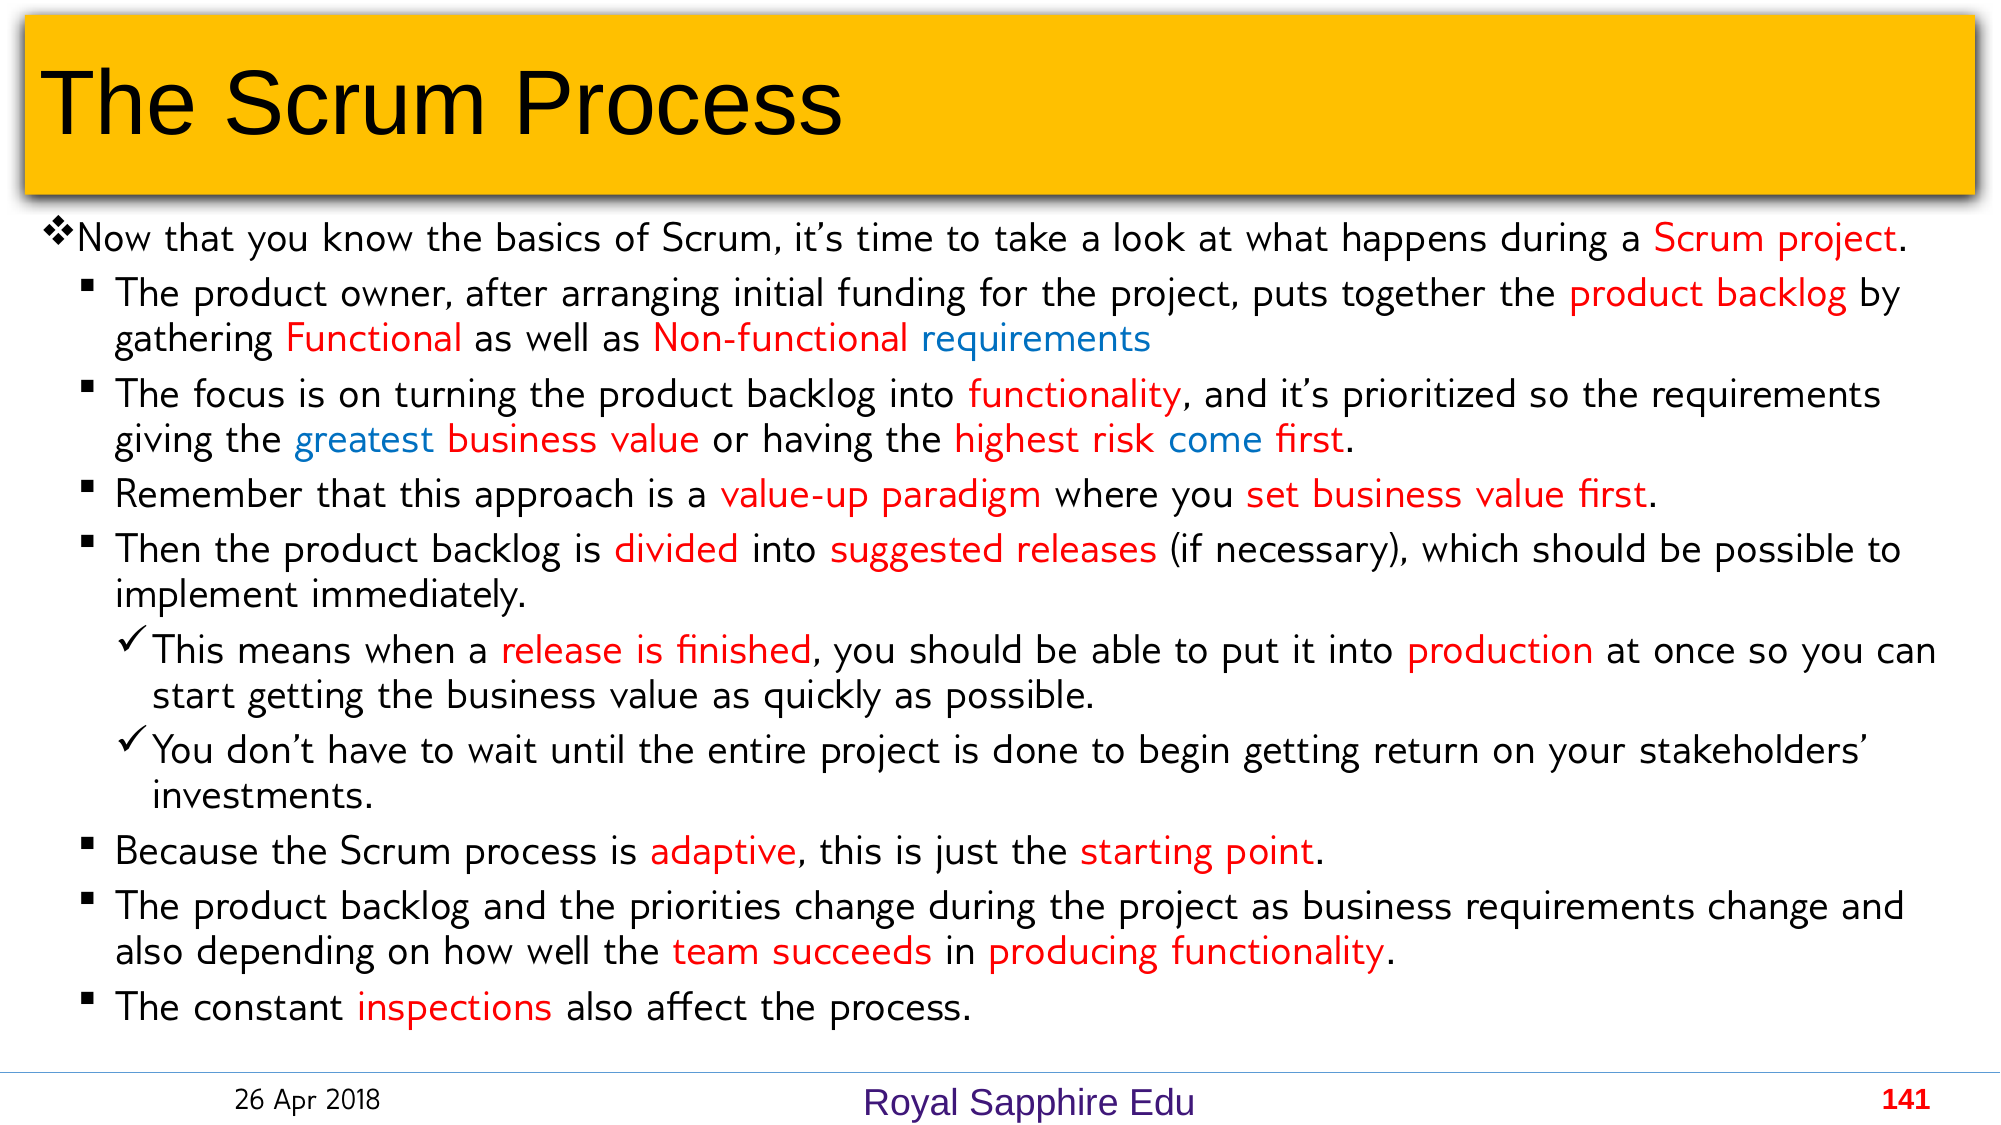

# The Scrum Process
Now that you know the basics of Scrum, it’s time to take a look at what happens during a Scrum project.
The product owner, after arranging initial funding for the project, puts together the product backlog by gathering Functional as well as Non-functional requirements
The focus is on turning the product backlog into functionality, and it’s prioritized so the requirements giving the greatest business value or having the highest risk come first.
Remember that this approach is a value-up paradigm where you set business value first.
Then the product backlog is divided into suggested releases (if necessary), which should be possible to implement immediately.
This means when a release is finished, you should be able to put it into production at once so you can start getting the business value as quickly as possible.
You don’t have to wait until the entire project is done to begin getting return on your stakeholders’ investments.
Because the Scrum process is adaptive, this is just the starting point.
The product backlog and the priorities change during the project as business requirements change and also depending on how well the team succeeds in producing functionality.
The constant inspections also affect the process.
26 Apr 2018
141